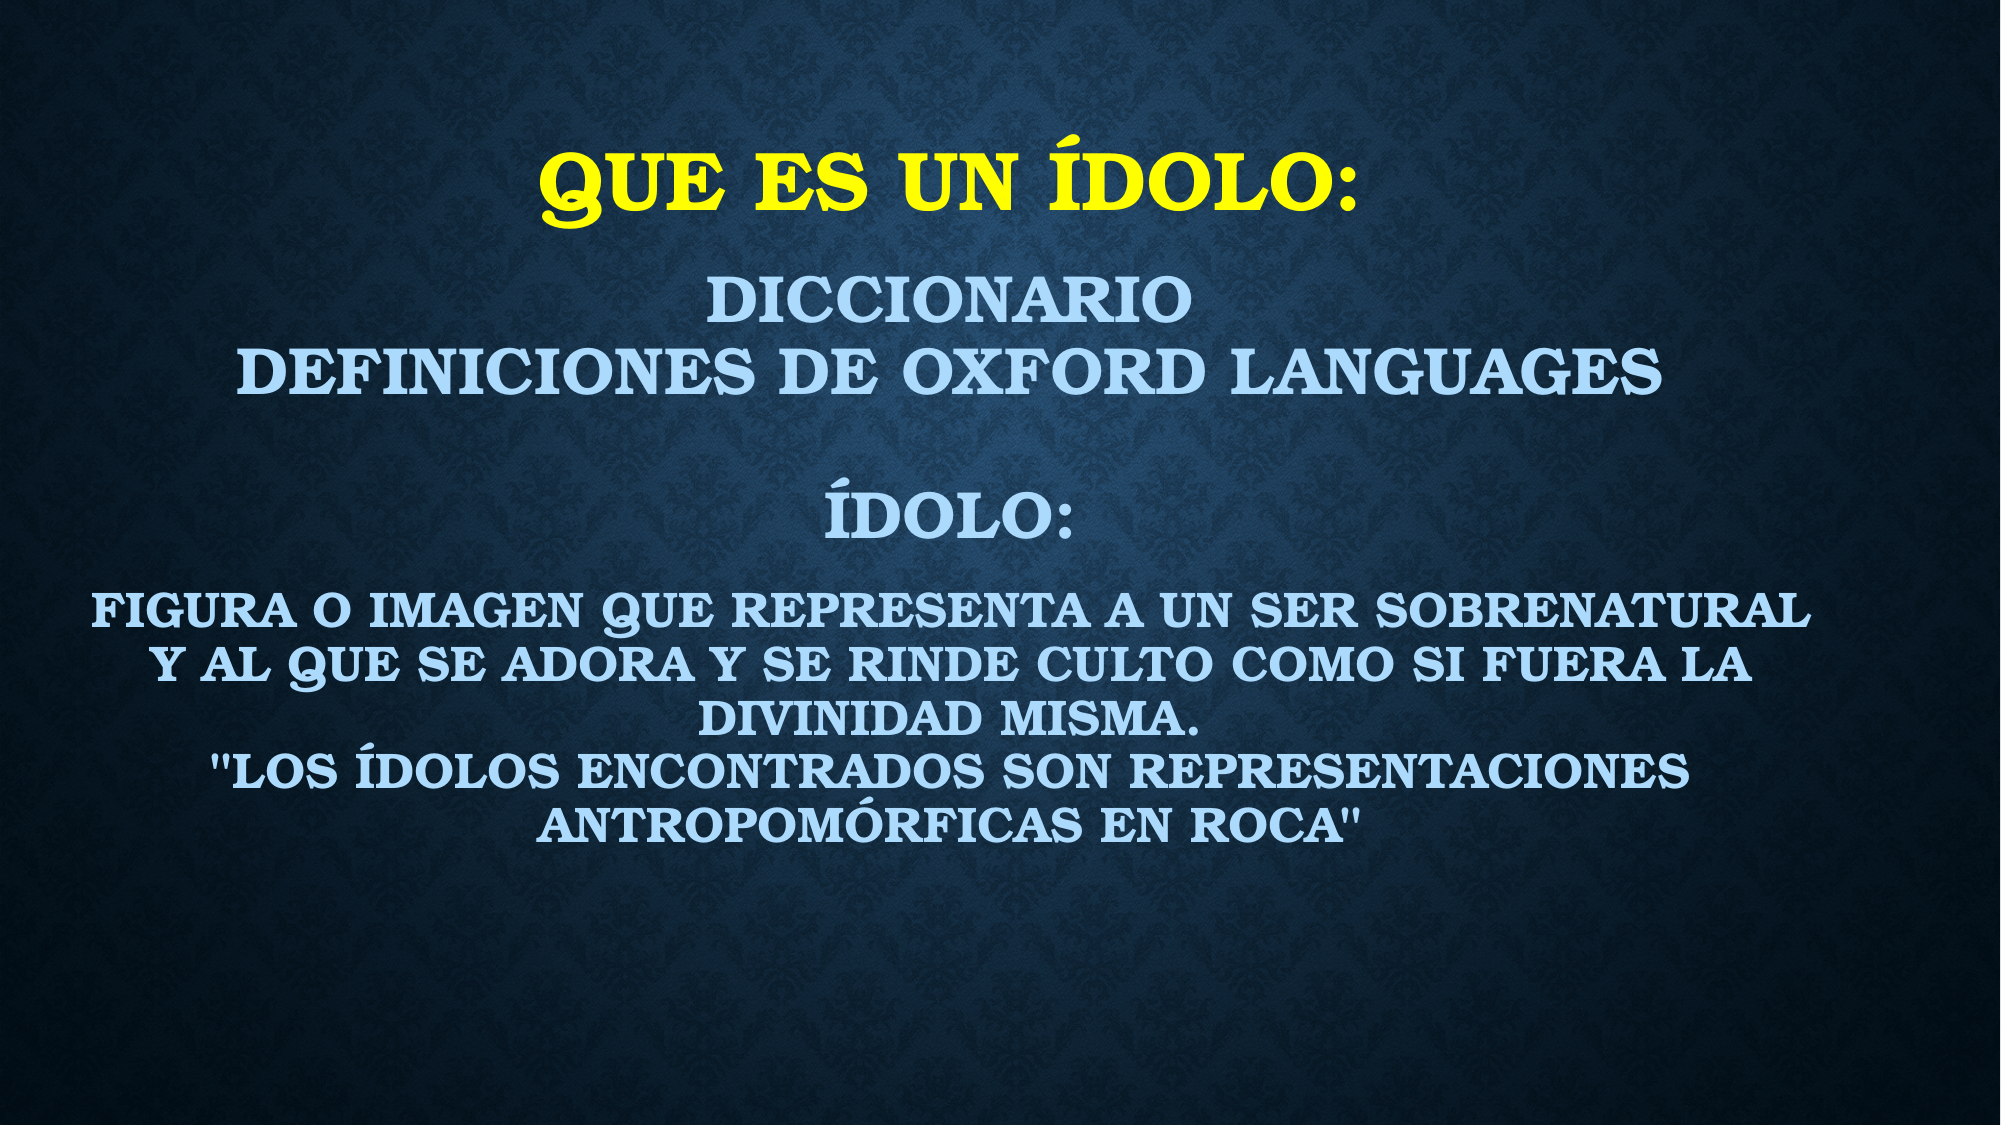

# Que es un ídolo: Diccionario Definiciones de Oxford Languages ídolo: Figura o imagen que representa a un ser sobrenatural y al que se adora y se rinde culto como si fuera la divinidad misma. "los ídolos encontrados son representaciones antropomórficas en roca"